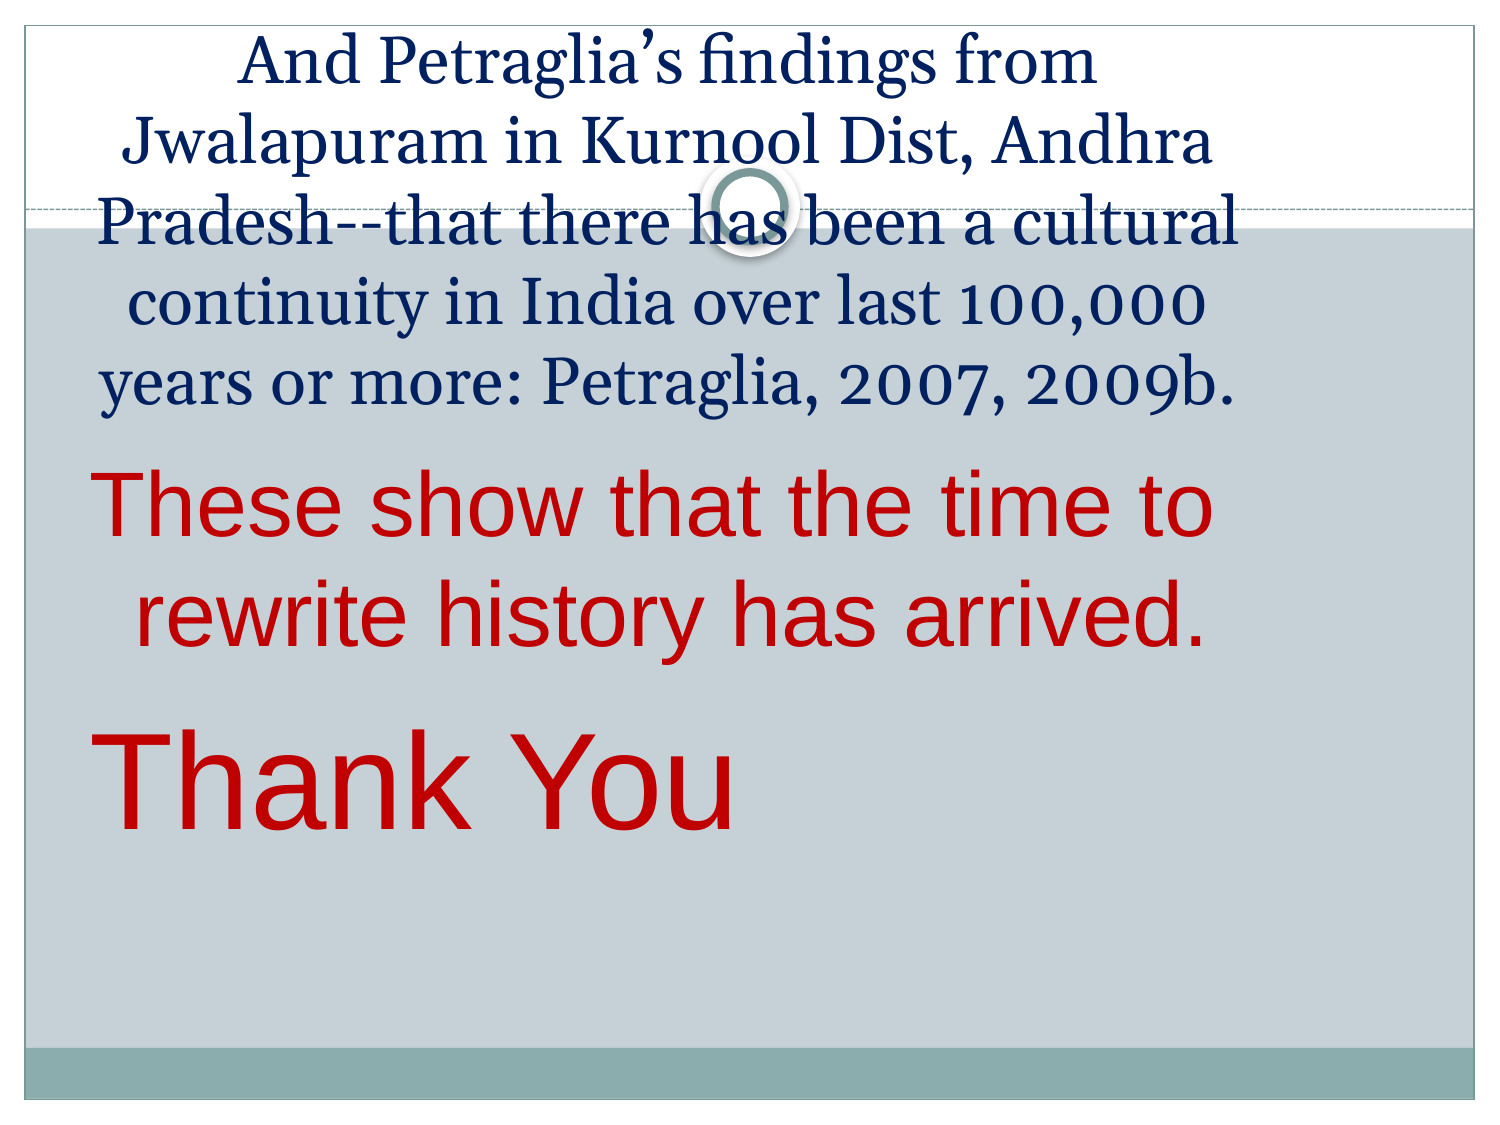

# And Petraglia’s findings from Jwalapuram in Kurnool Dist, Andhra Pradesh--that there has been a cultural continuity in India over last 100,000 years or more: Petraglia, 2007, 2009b.
These show that the time to rewrite history has arrived.
Thank You